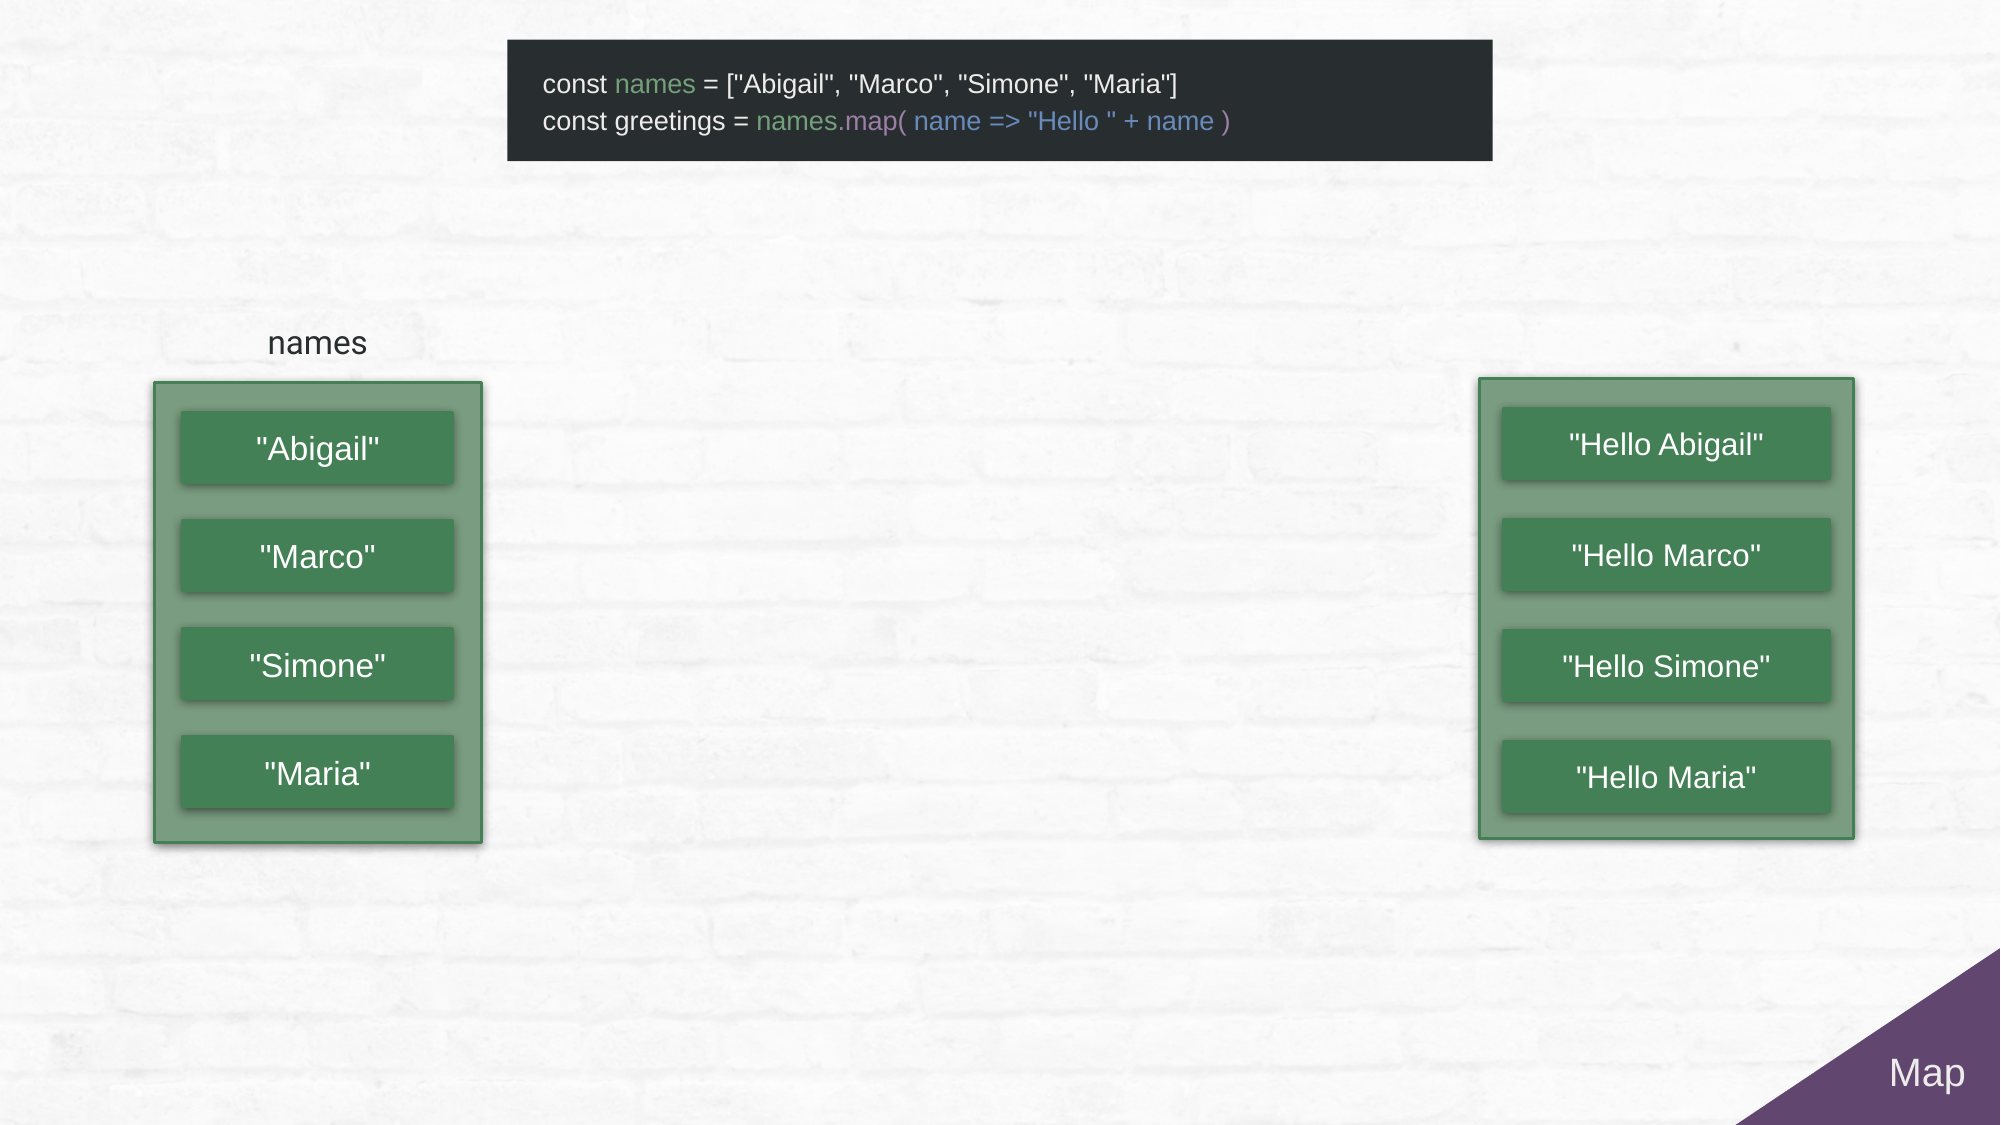

const names = ["Abigail", "Marco", "Simone", "Maria"]
const greetings = names.map( name => "Hello " + name )
names

"Hello Abigail"
"Abigail"
"Hello Marco"
"Marco"
"Simone"
"Hello Simone"
"Maria"
"Hello Maria"

Map